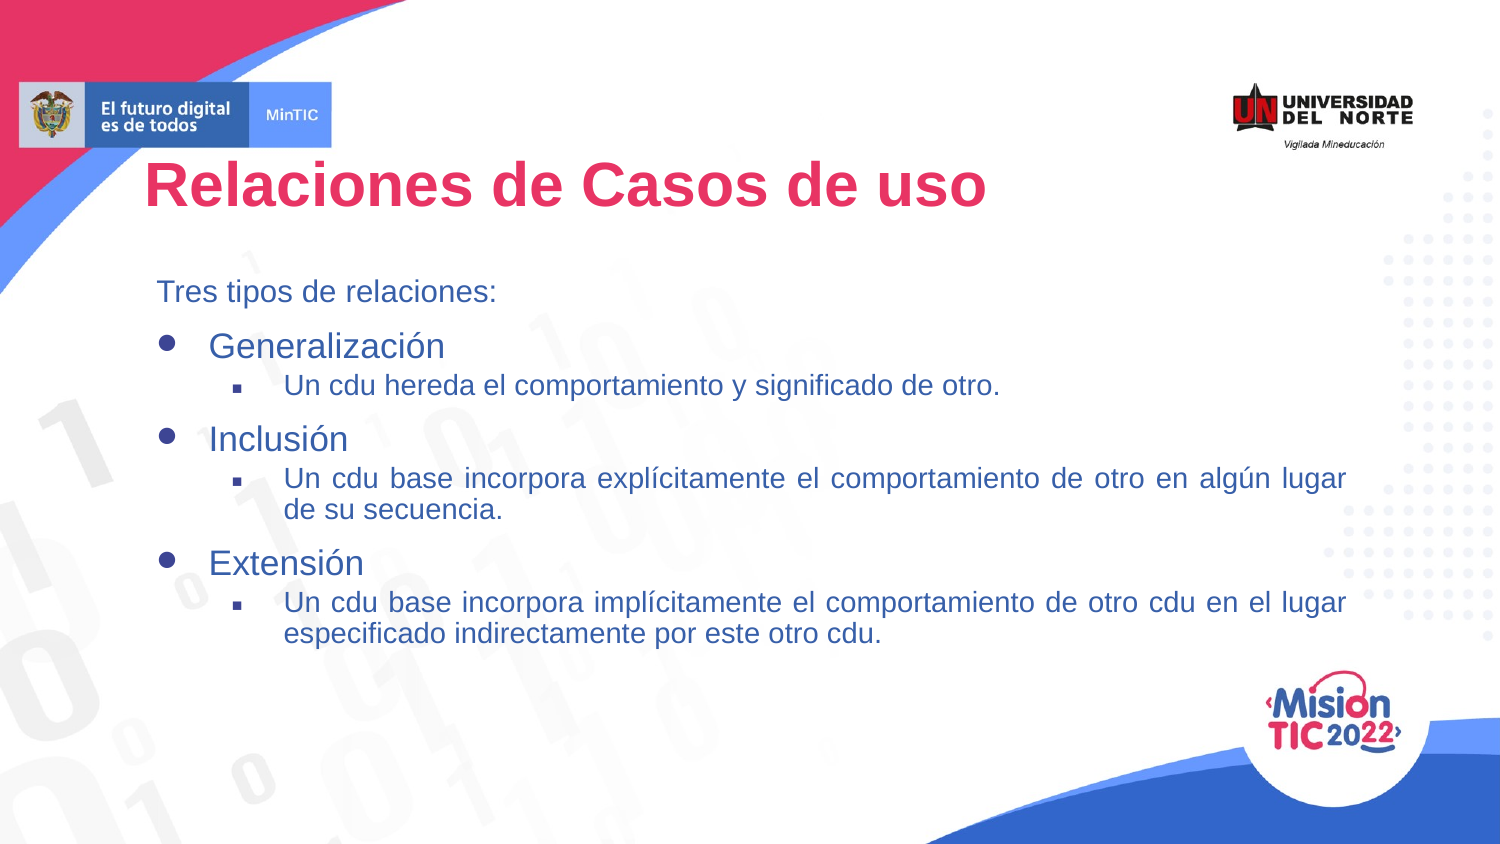

Relaciones de Casos de uso
Tres tipos de relaciones:
Generalización
Un cdu hereda el comportamiento y significado de otro.
Inclusión
Un cdu base incorpora explícitamente el comportamiento de otro en algún lugar de su secuencia.
Extensión
Un cdu base incorpora implícitamente el comportamiento de otro cdu en el lugar especificado indirectamente por este otro cdu.